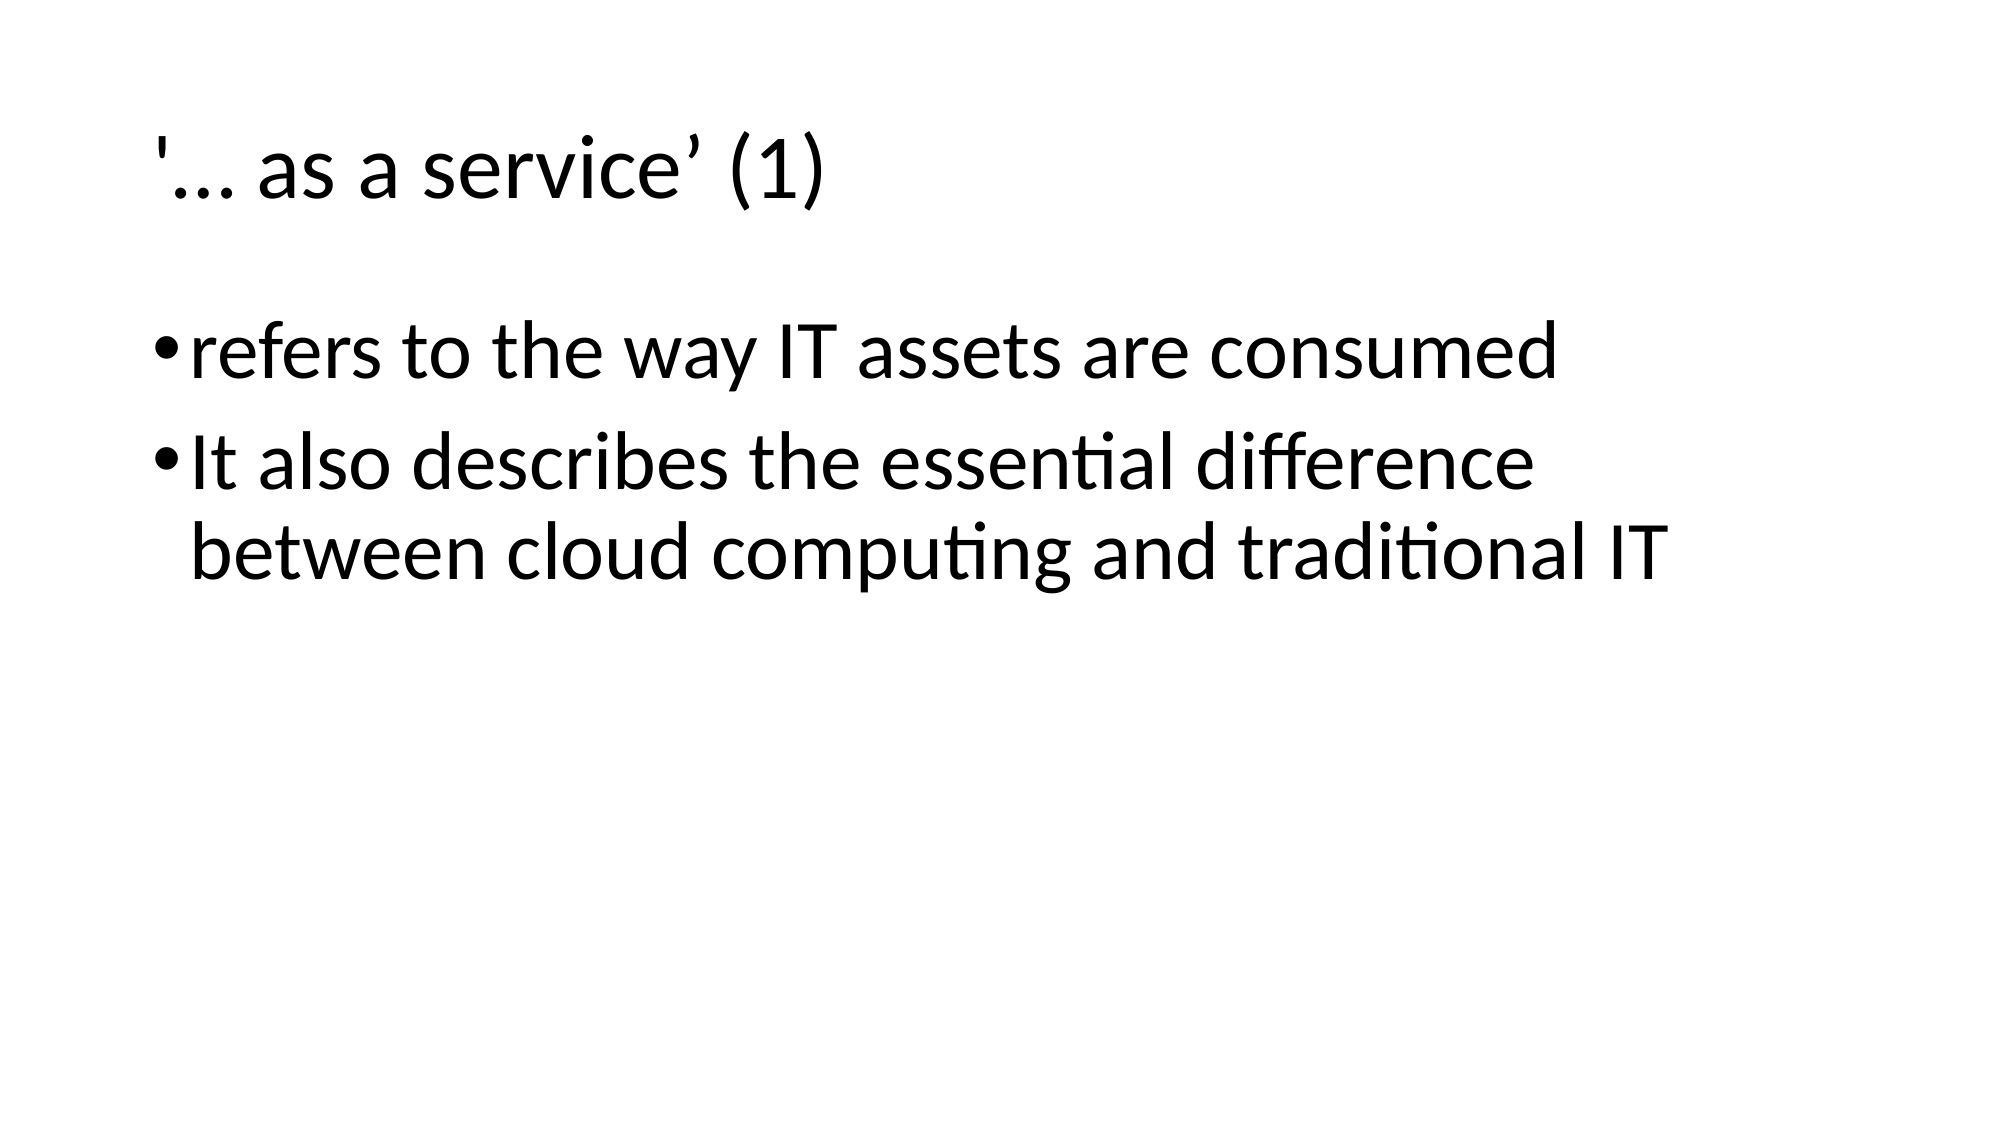

# '… as a service’ (1)
refers to the way IT assets are consumed
It also describes the essential difference between cloud computing and traditional IT